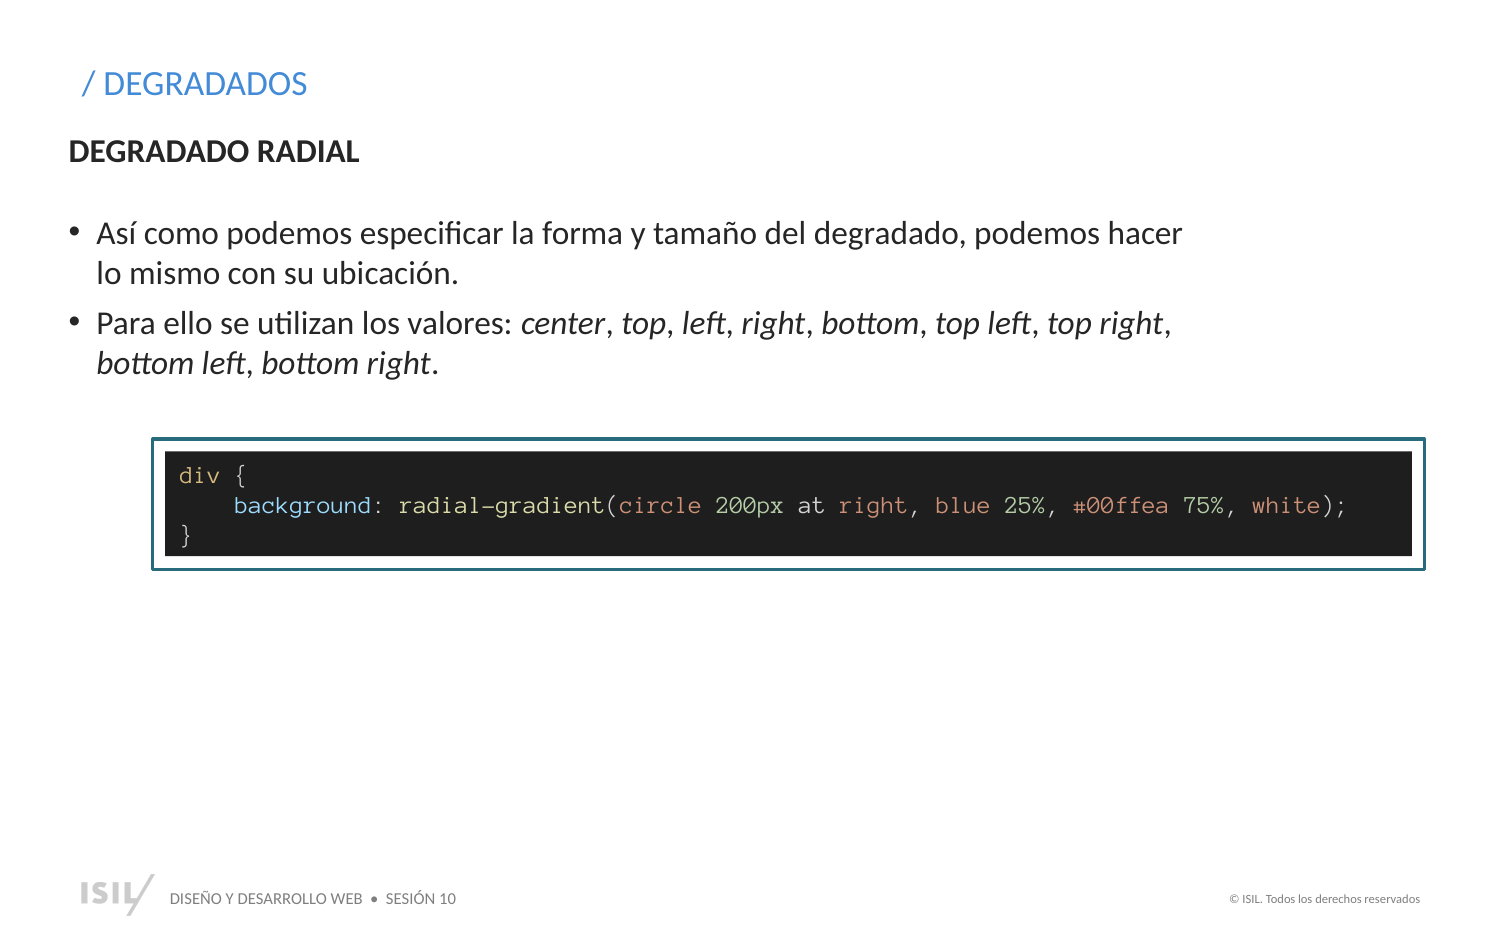

/ DEGRADADOS
DEGRADADO RADIAL
Así como podemos especificar la forma y tamaño del degradado, podemos hacer lo mismo con su ubicación.

Para ello se utilizan los valores: center, top, left, right, bottom, top left, top right, bottom left, bottom right.

div {
    background: radial-gradient(circle 200px at right, blue 25%, #00ffea 75%, white);
}